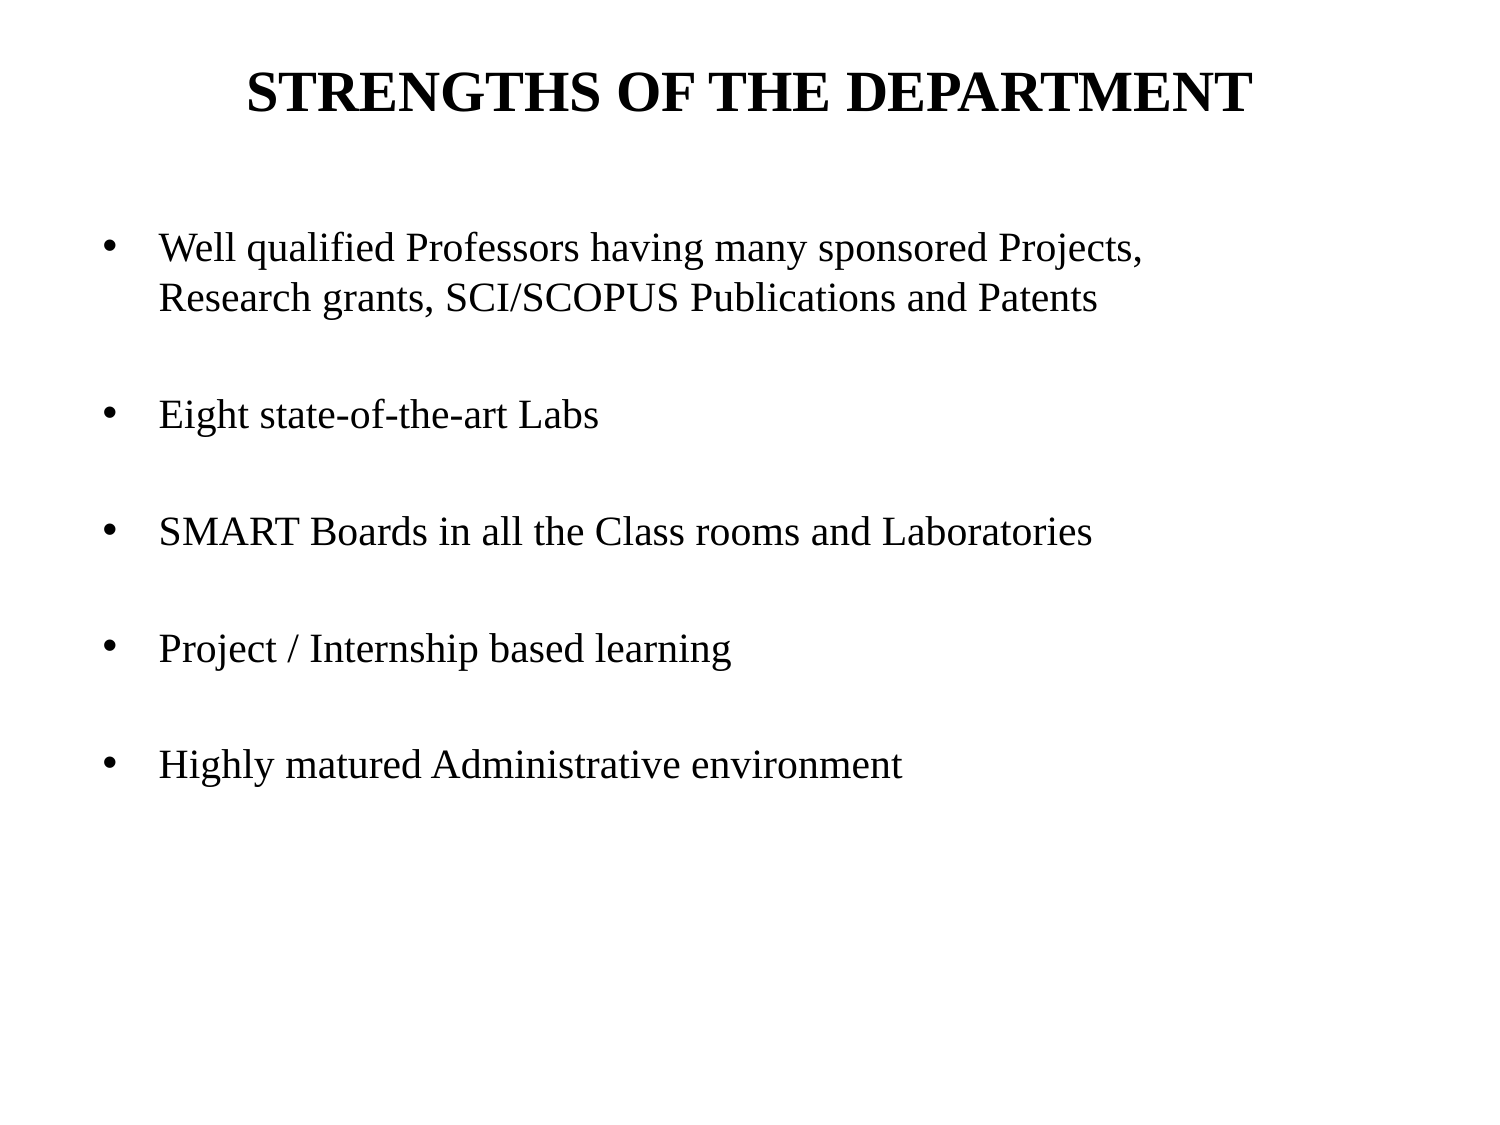

# STRENGTHS OF THE DEPARTMENT
Well qualified Professors having many sponsored Projects,                    Research grants, SCI/SCOPUS Publications and Patents

Eight state-of-the-art Labs

SMART Boards in all the Class rooms and Laboratories

Project / Internship based learning

Highly matured Administrative environment